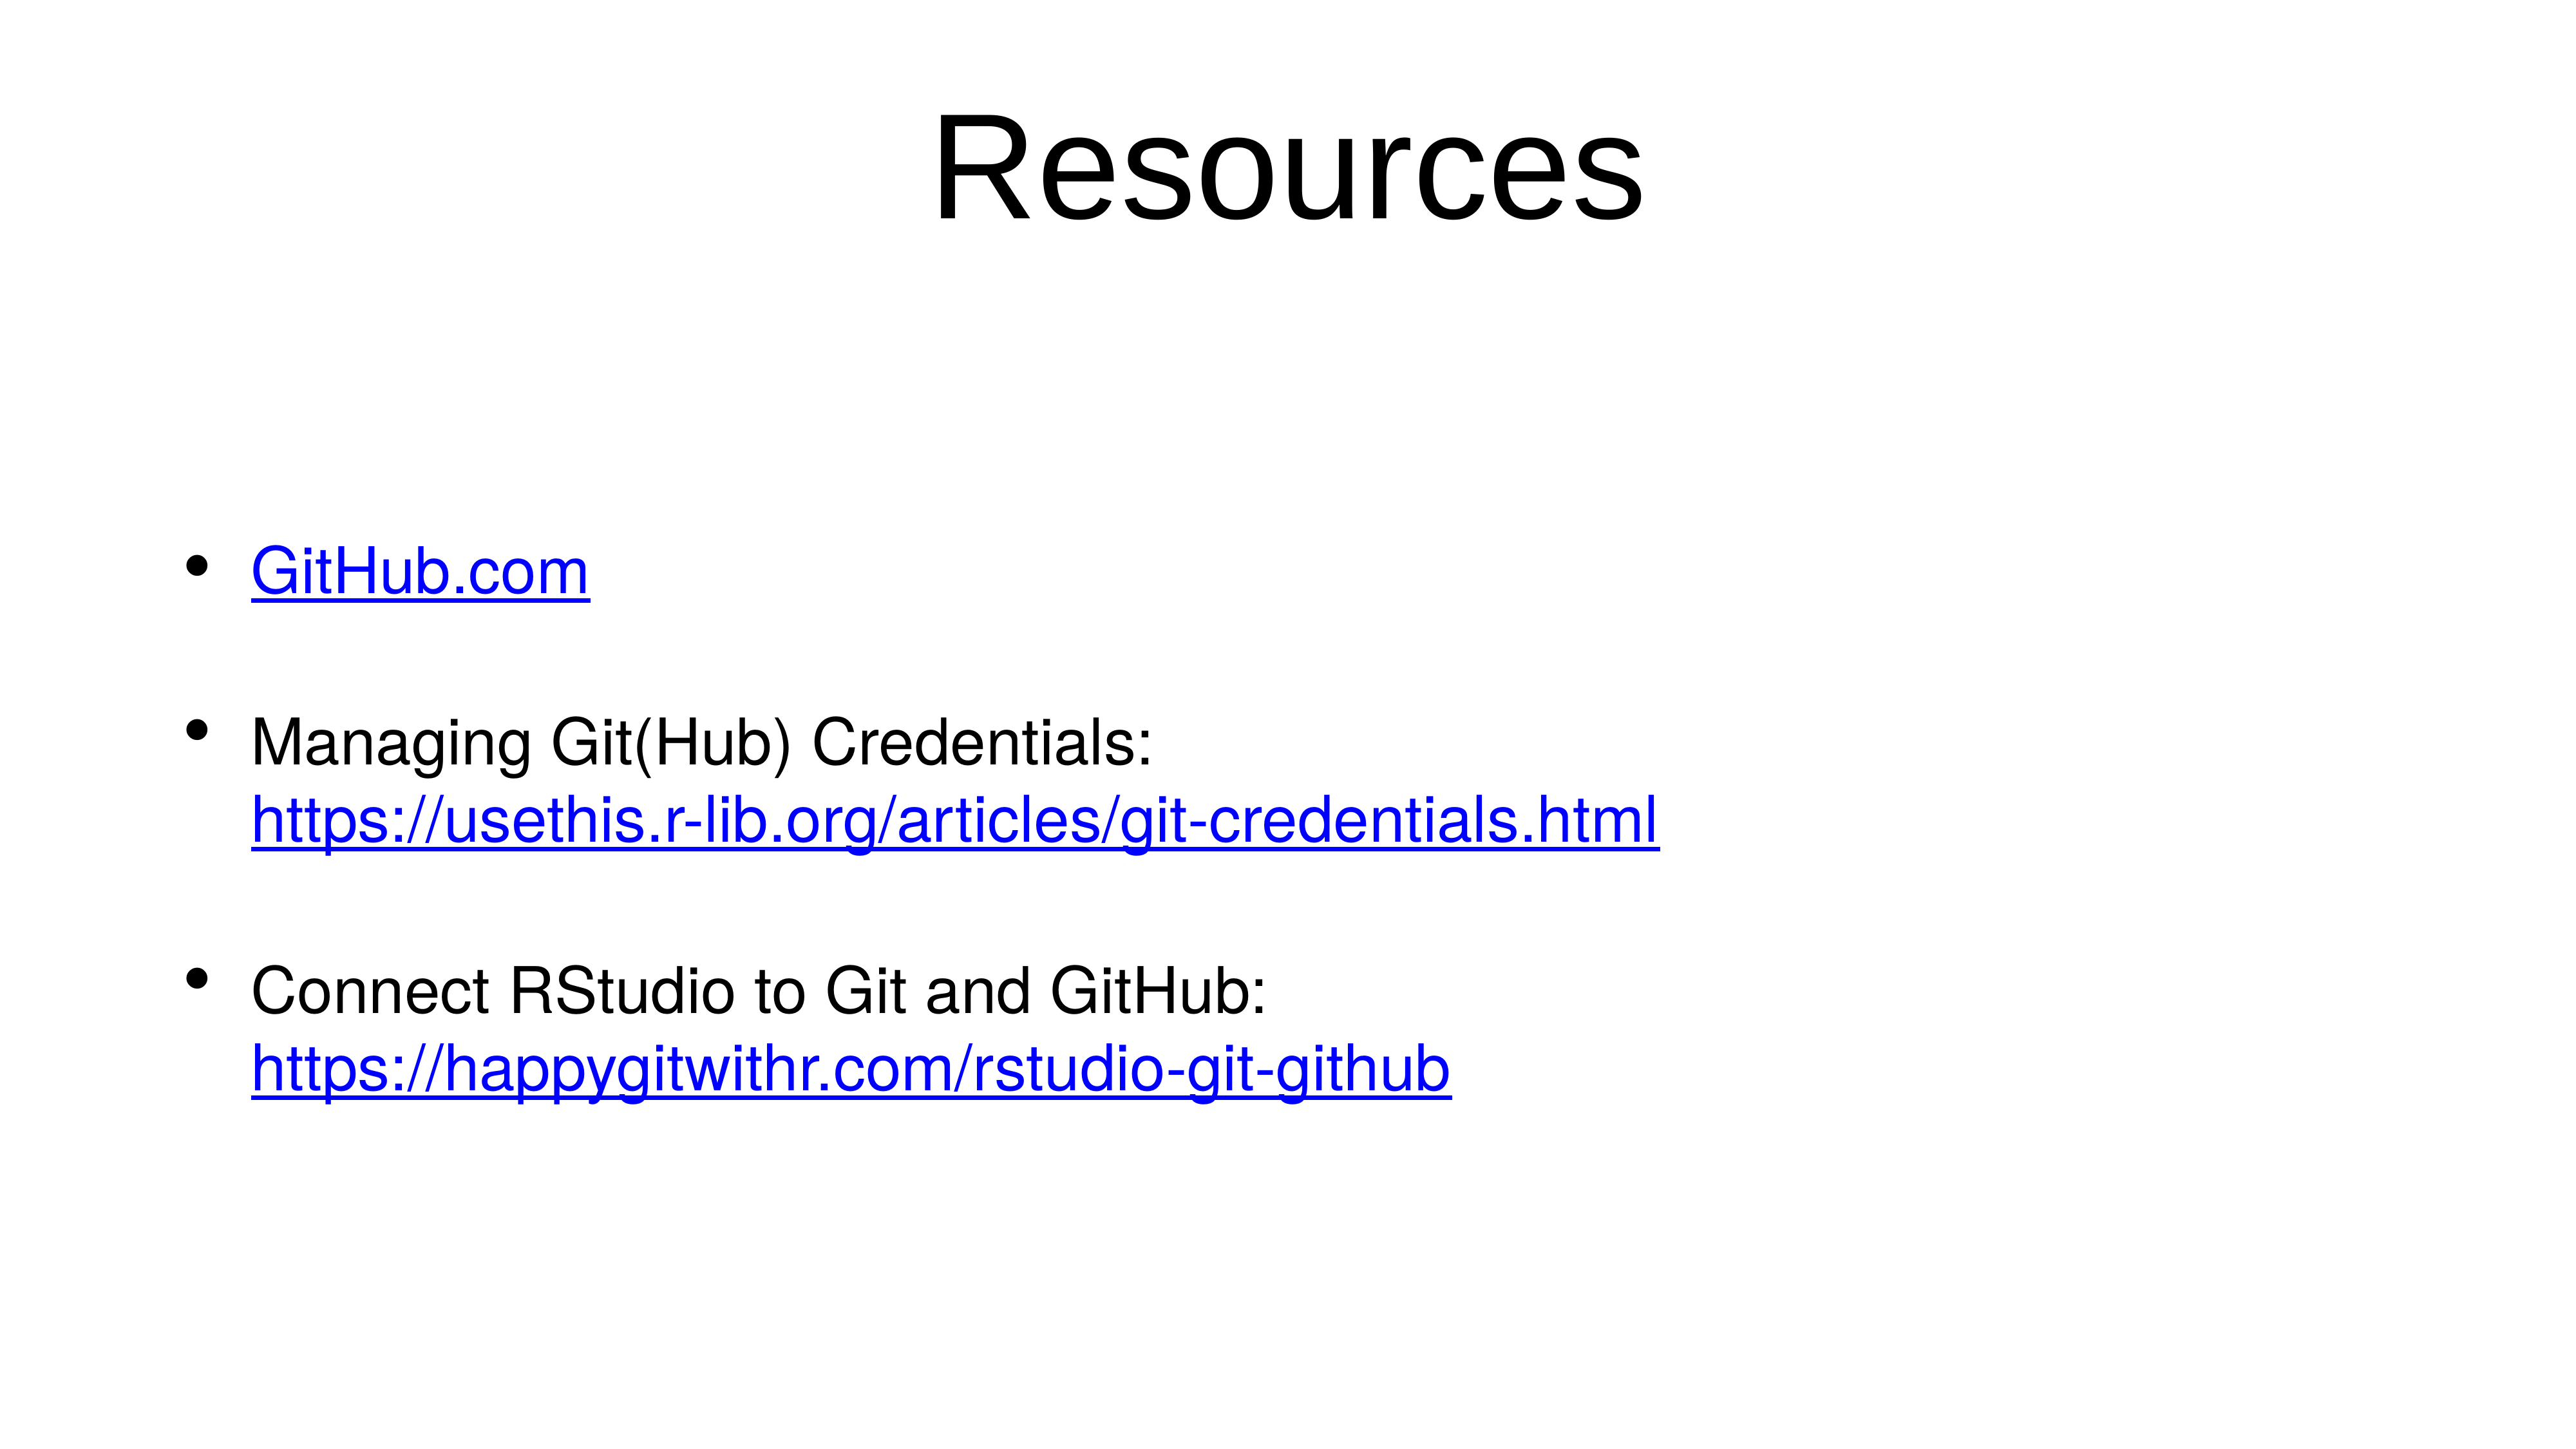

# Resources
GitHub.com
Managing Git(Hub) Credentials: https://usethis.r-lib.org/articles/git-credentials.html
Connect RStudio to Git and GitHub: https://happygitwithr.com/rstudio-git-github